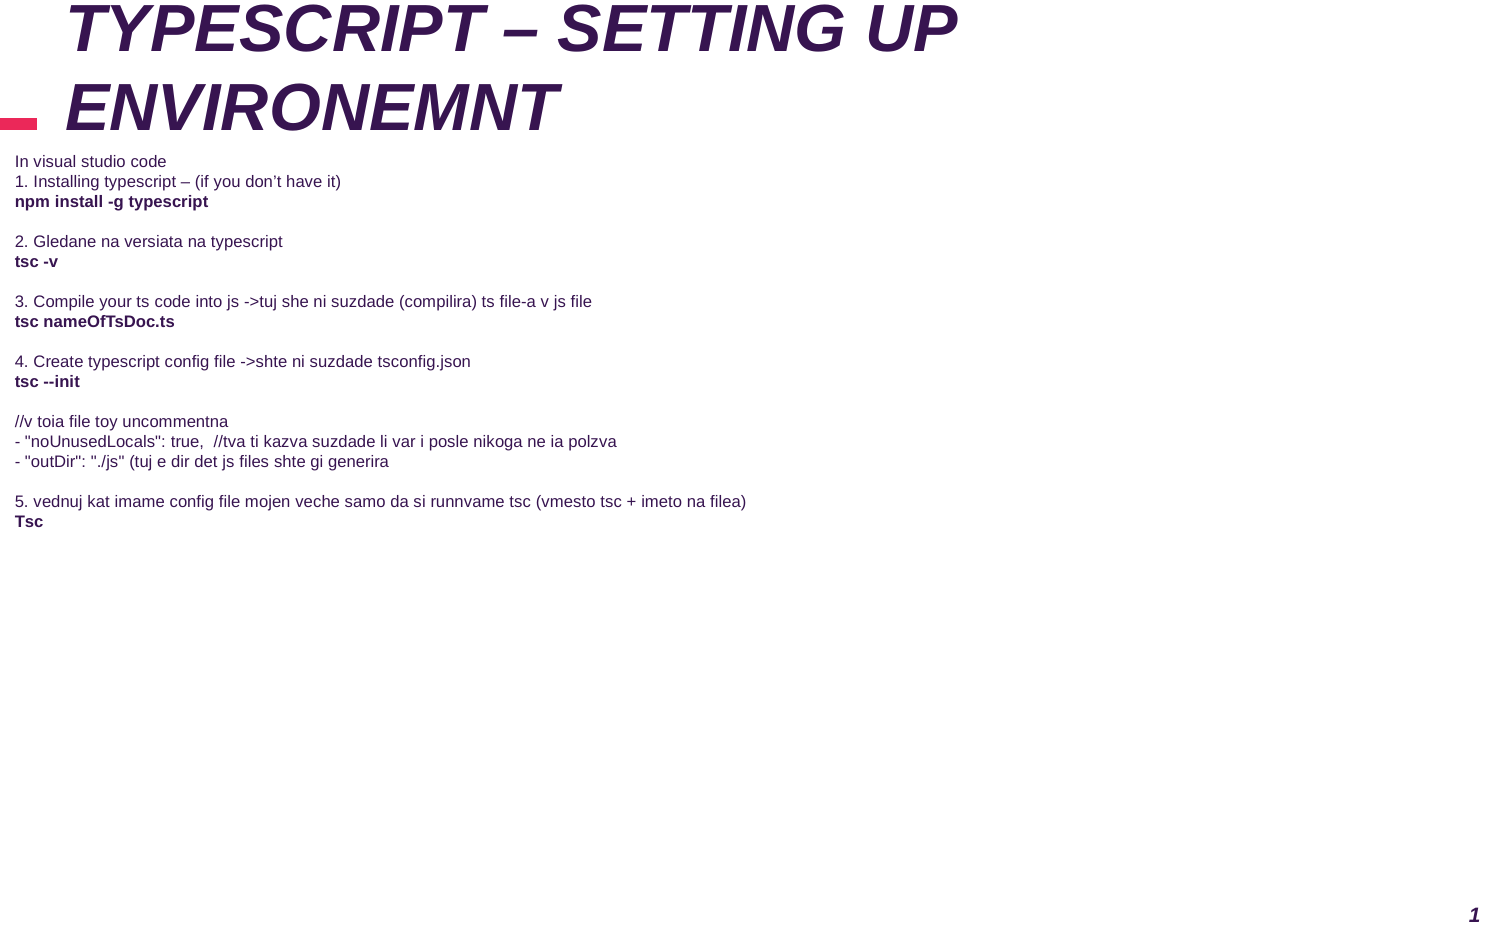

# Typescript – setting up environemnt
In visual studio code
1. Installing typescript – (if you don’t have it)
npm install -g typescript

2. Gledane na versiata na typescript
tsc -v

3. Compile your ts code into js ->tuj she ni suzdade (compilira) ts file-a v js file
tsc nameOfTsDoc.ts

4. Create typescript config file ->shte ni suzdade tsconfig.json
tsc --init

//v toia file toy uncommentna
- "noUnusedLocals": true,  //tva ti kazva suzdade li var i posle nikoga ne ia polzva
- "outDir": "./js" (tuj e dir det js files shte gi generira

5. vednuj kat imame config file mojen veche samo da si runnvame tsc (vmesto tsc + imeto na filea)
Tsc

1